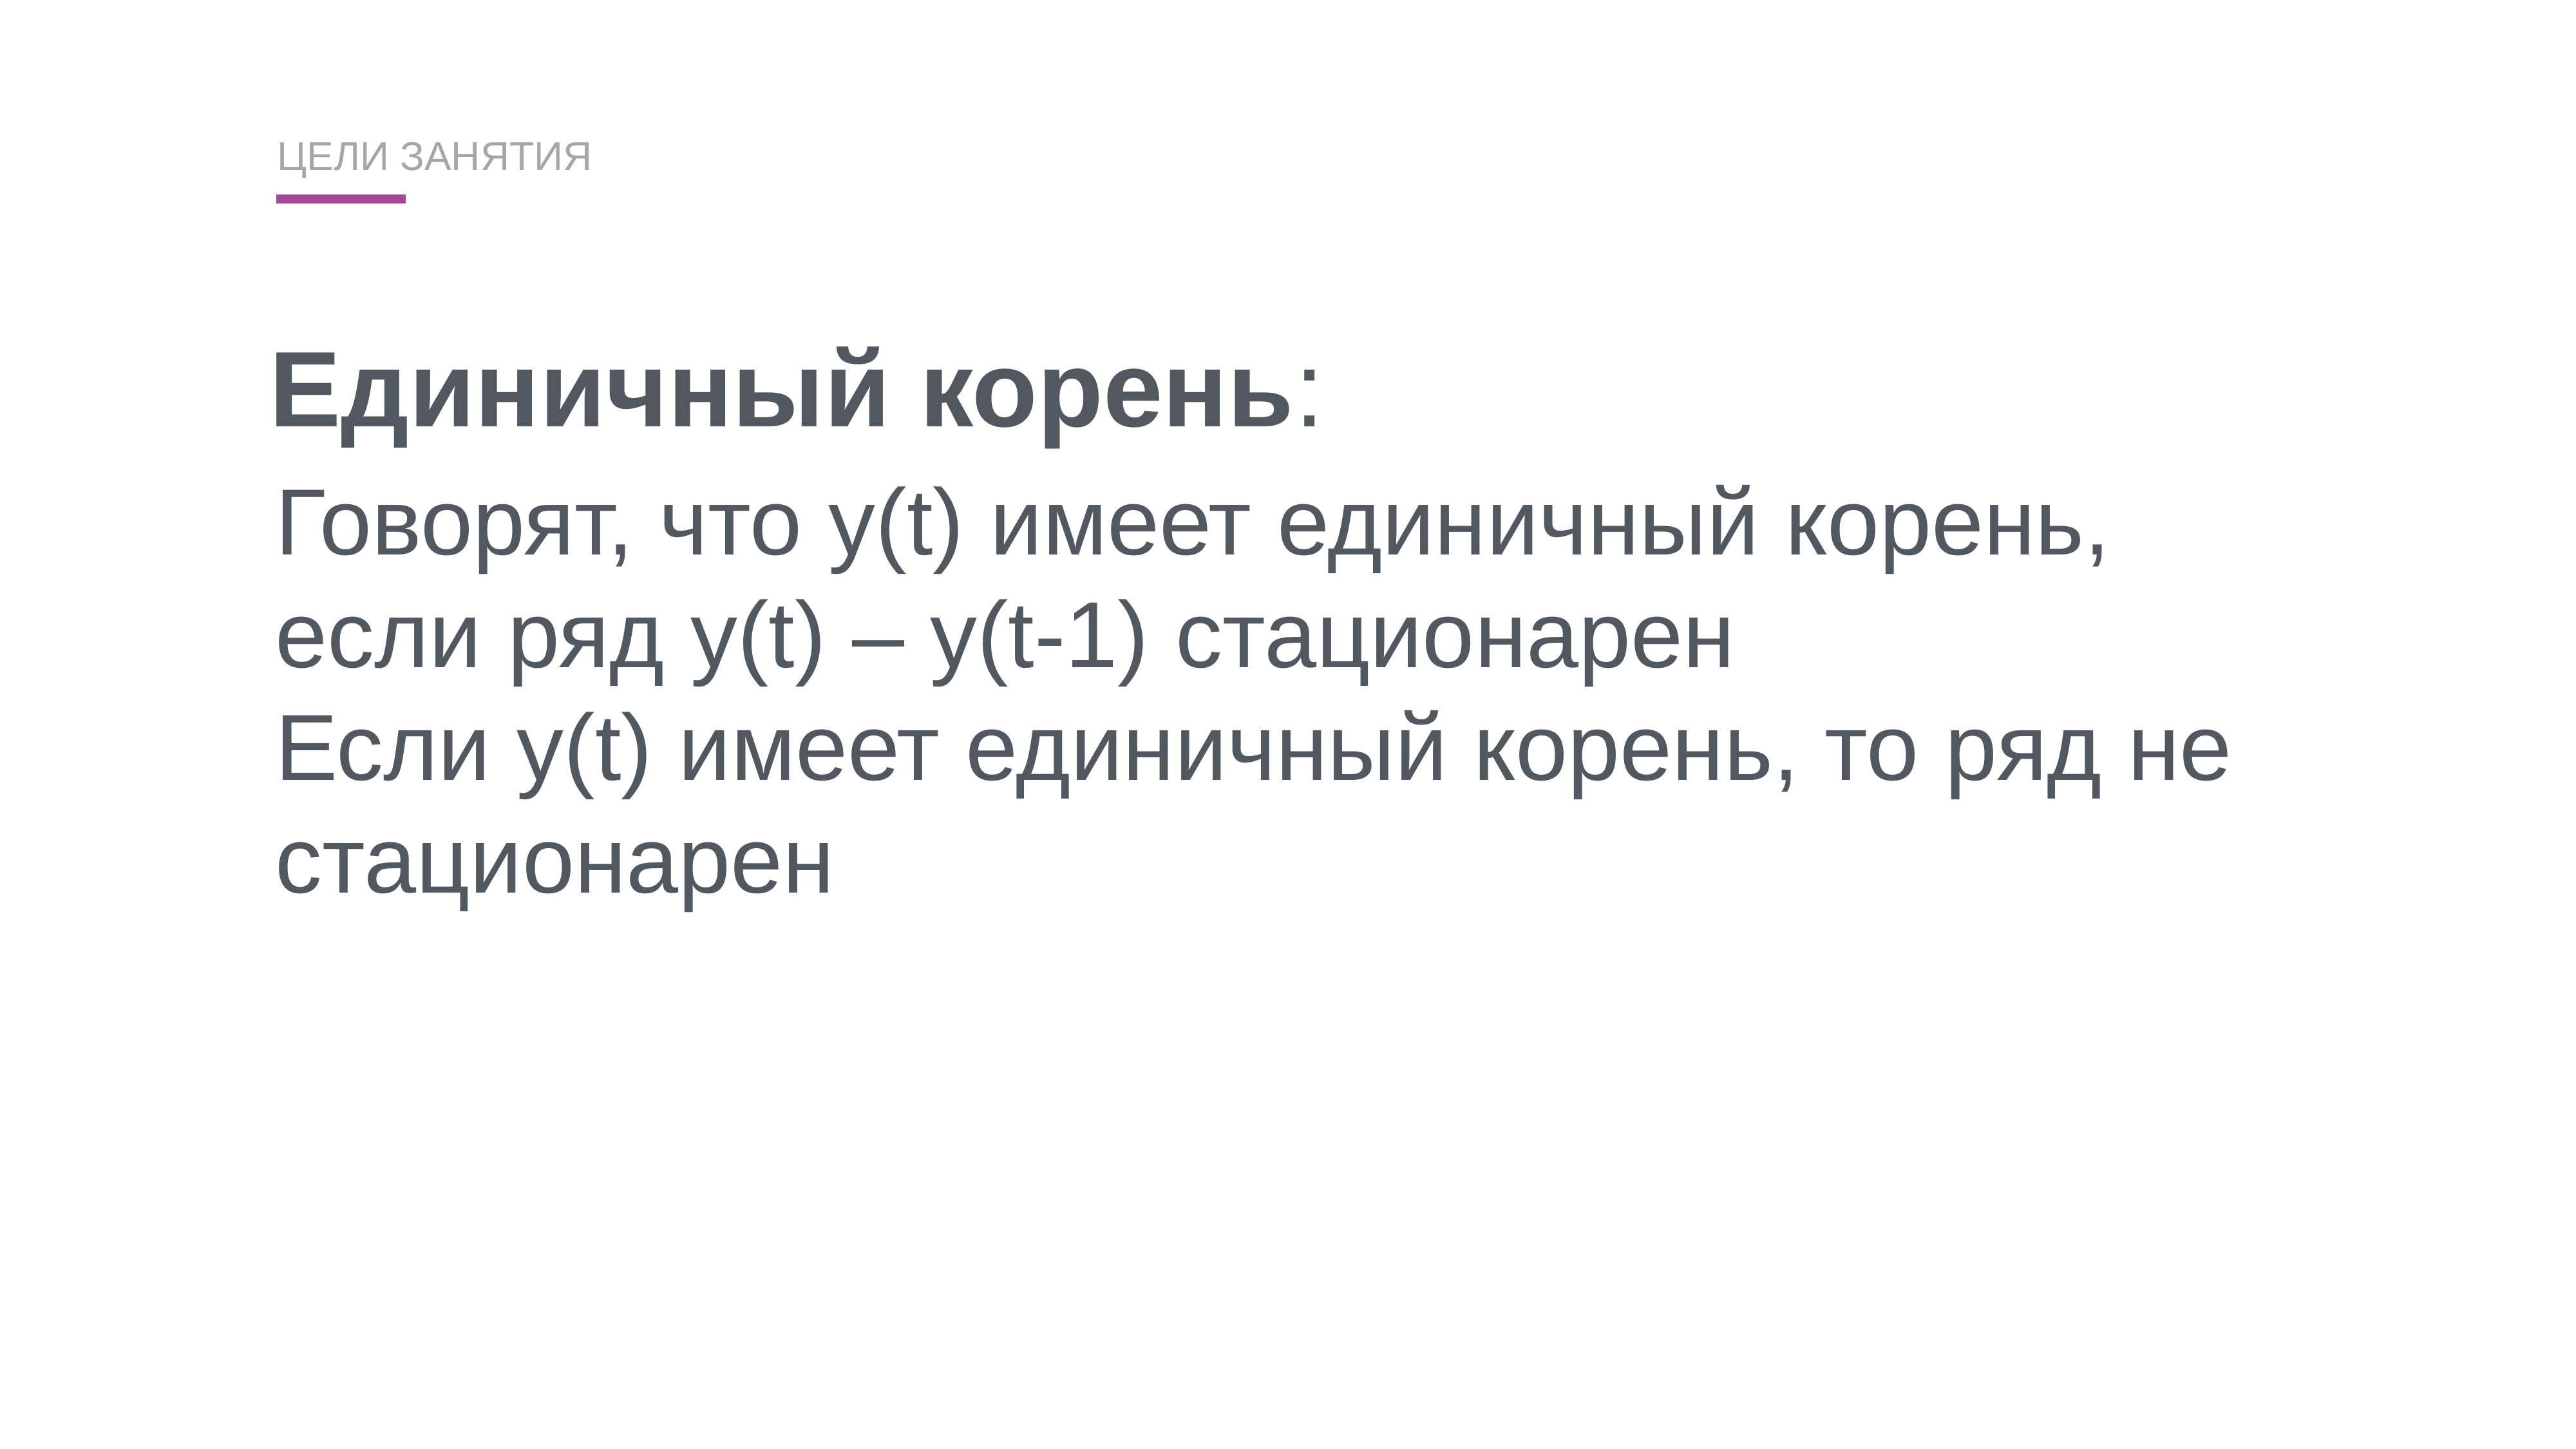

ЦЕЛИ ЗАНЯТИЯ
Единичный корень:
Говорят, что y(t) имеет единичный корень, если ряд y(t) – y(t-1) стационарен
Если y(t) имеет единичный корень, то ряд не стационарен